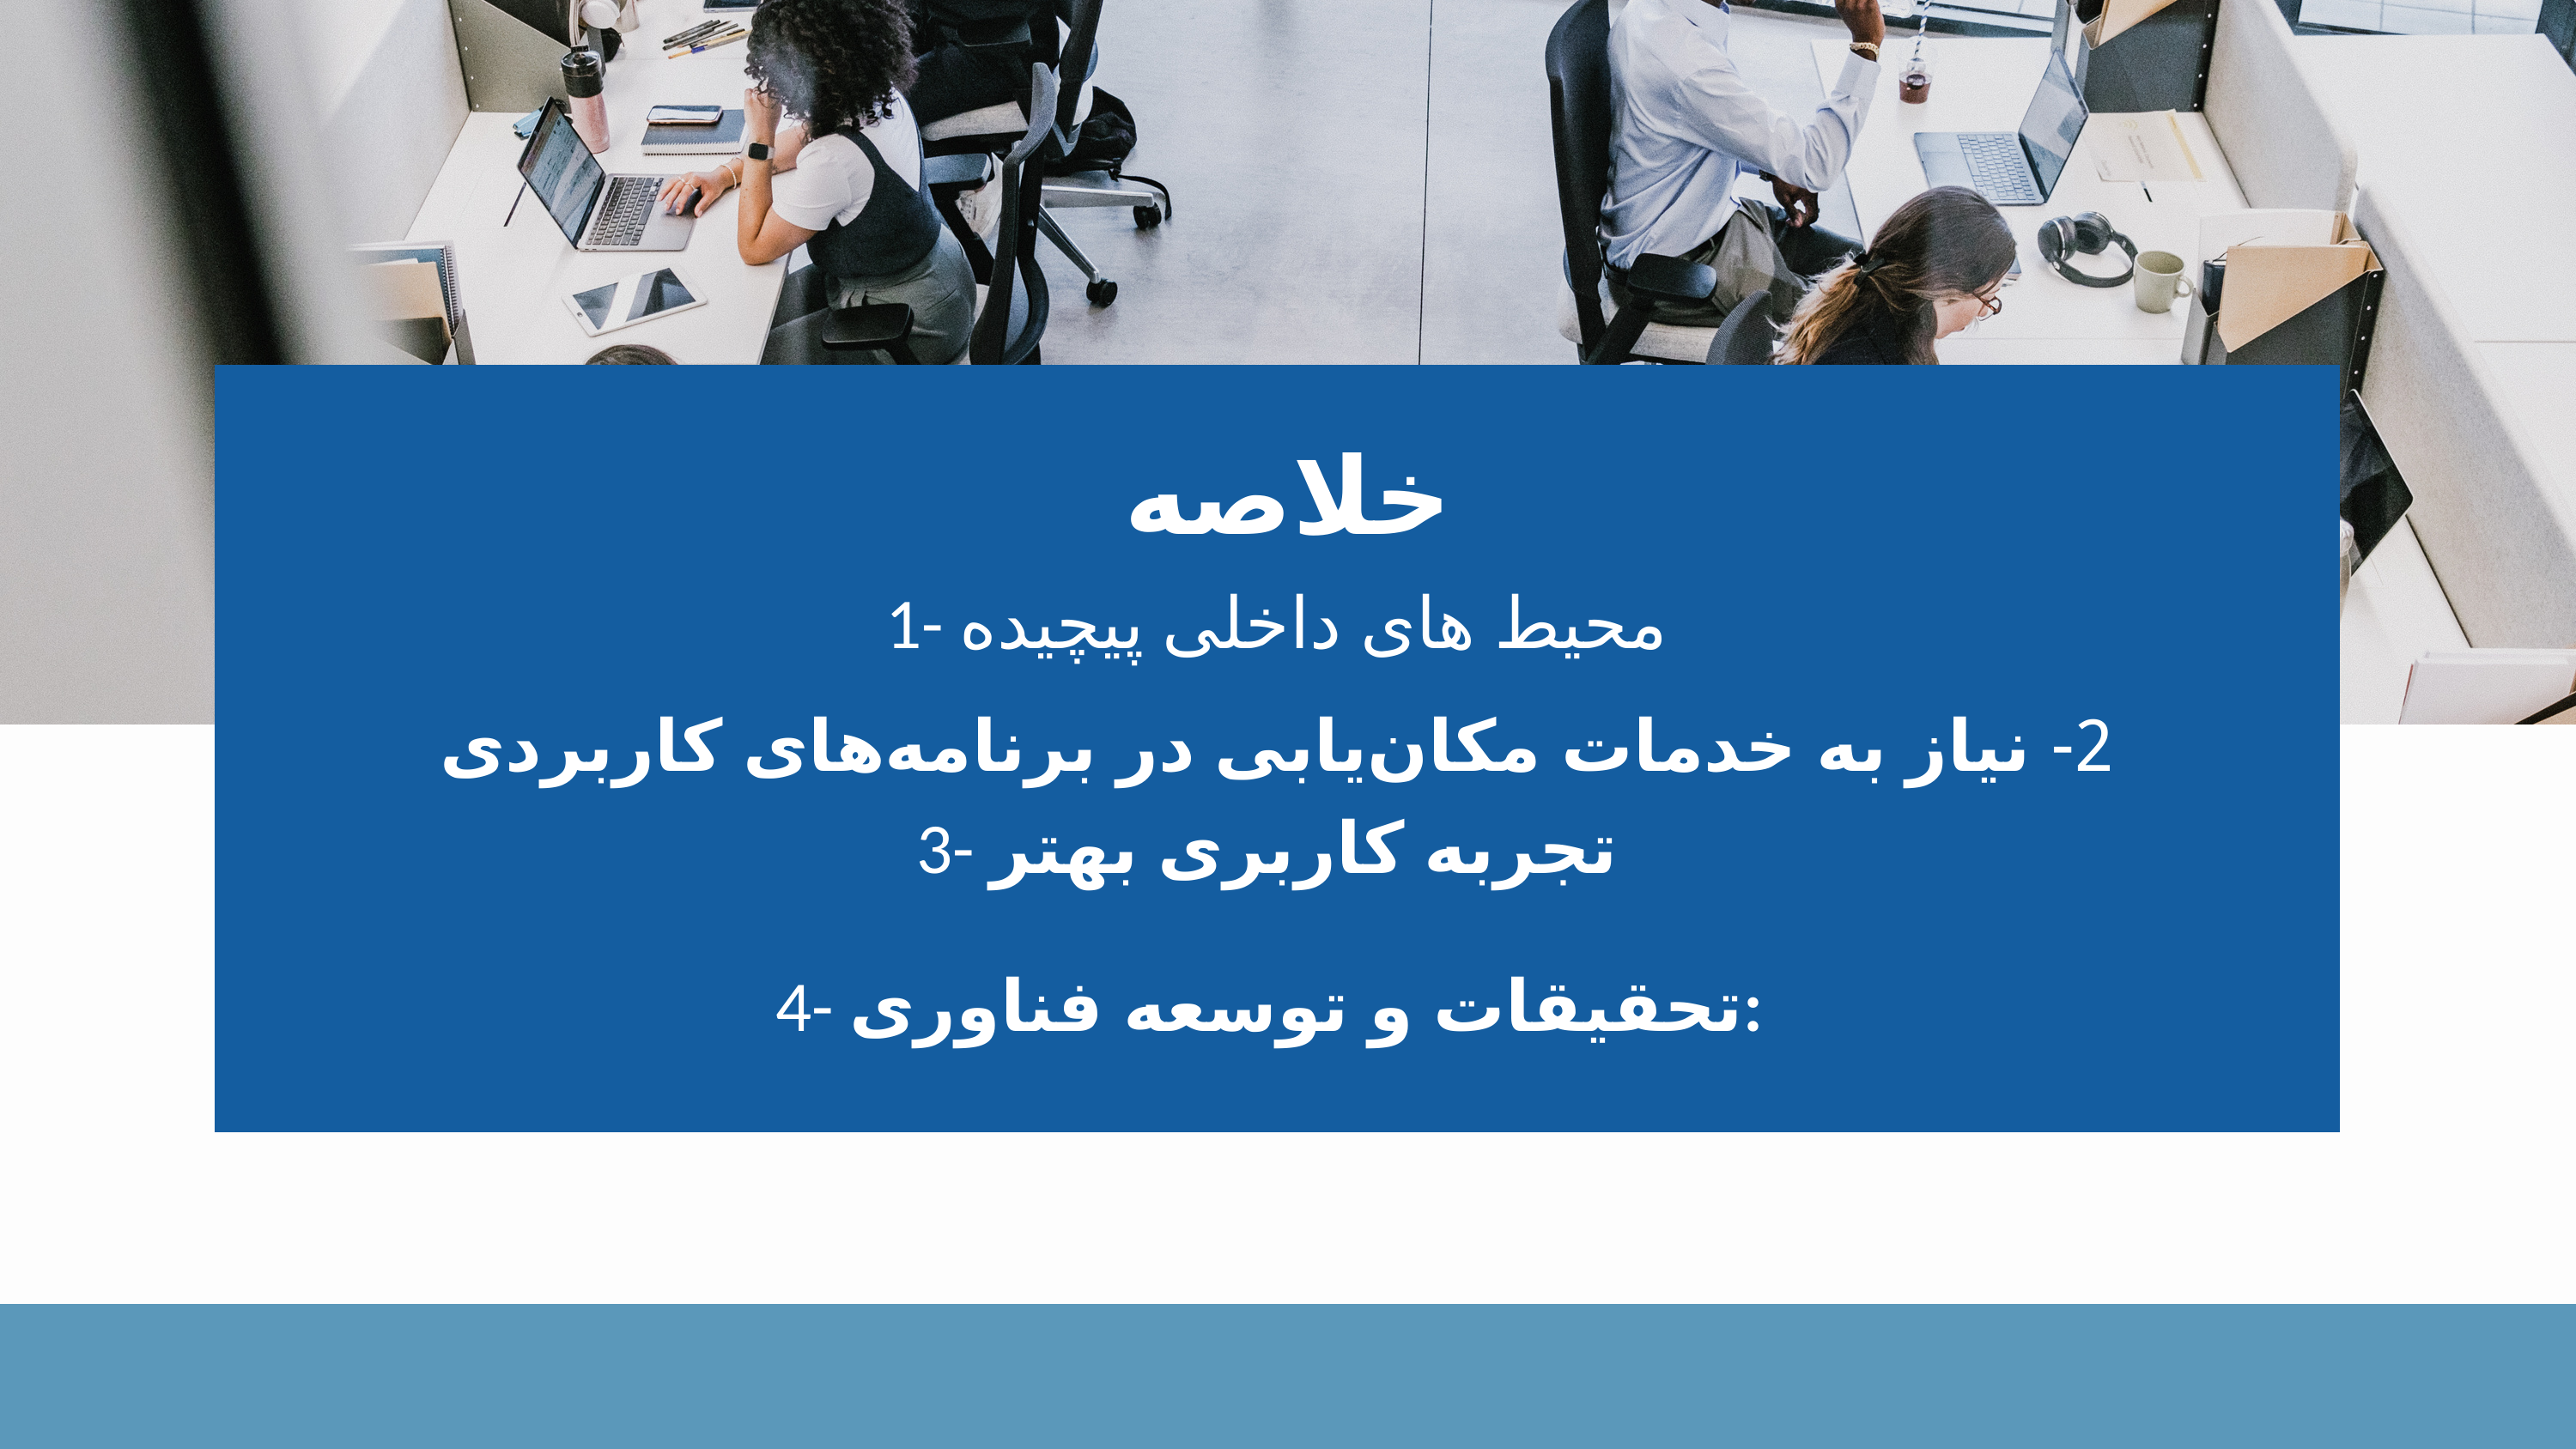

خلاصه
1- محیط های داخلی پیچیده
2- نیاز به خدمات مکان‌یابی در برنامه‌های کاربردی
3- تجربه کاربری بهتر
4- تحقیقات و توسعه فناوری: